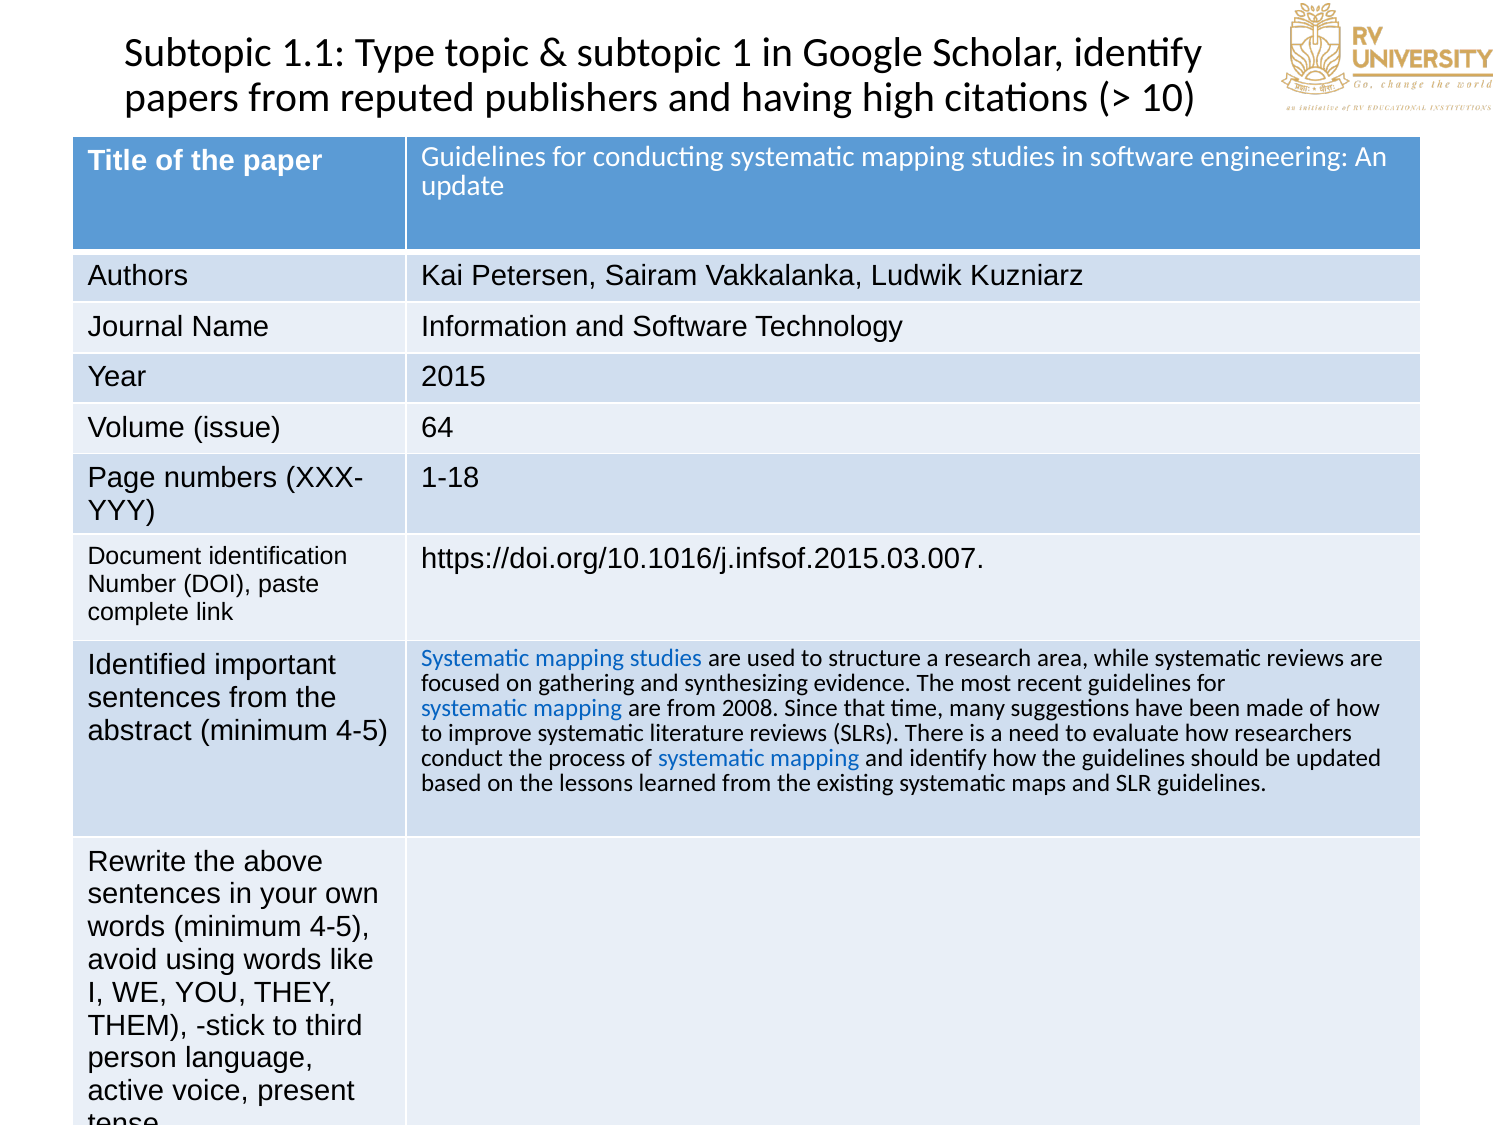

# Subtopic 1.1: Type topic & subtopic 1 in Google Scholar, identify papers from reputed publishers and having high citations (> 10)
| Title of the paper | Guidelines for conducting systematic mapping studies in software engineering: An update |
| --- | --- |
| Authors | Kai Petersen, Sairam Vakkalanka, Ludwik Kuzniarz |
| Journal Name | Information and Software Technology |
| Year | 2015 |
| Volume (issue) | 64 |
| Page numbers (XXX-YYY) | 1-18 |
| Document identification Number (DOI), paste complete link | https://doi.org/10.1016/j.infsof.2015.03.007. |
| Identified important sentences from the abstract (minimum 4-5) | Systematic mapping studies are used to structure a research area, while systematic reviews are focused on gathering and synthesizing evidence. The most recent guidelines for systematic mapping are from 2008. Since that time, many suggestions have been made of how to improve systematic literature reviews (SLRs). There is a need to evaluate how researchers conduct the process of systematic mapping and identify how the guidelines should be updated based on the lessons learned from the existing systematic maps and SLR guidelines. |
| Rewrite the above sentences in your own words (minimum 4-5), avoid using words like I, WE, YOU, THEY, THEM), -stick to third person language, active voice, present tense |  |